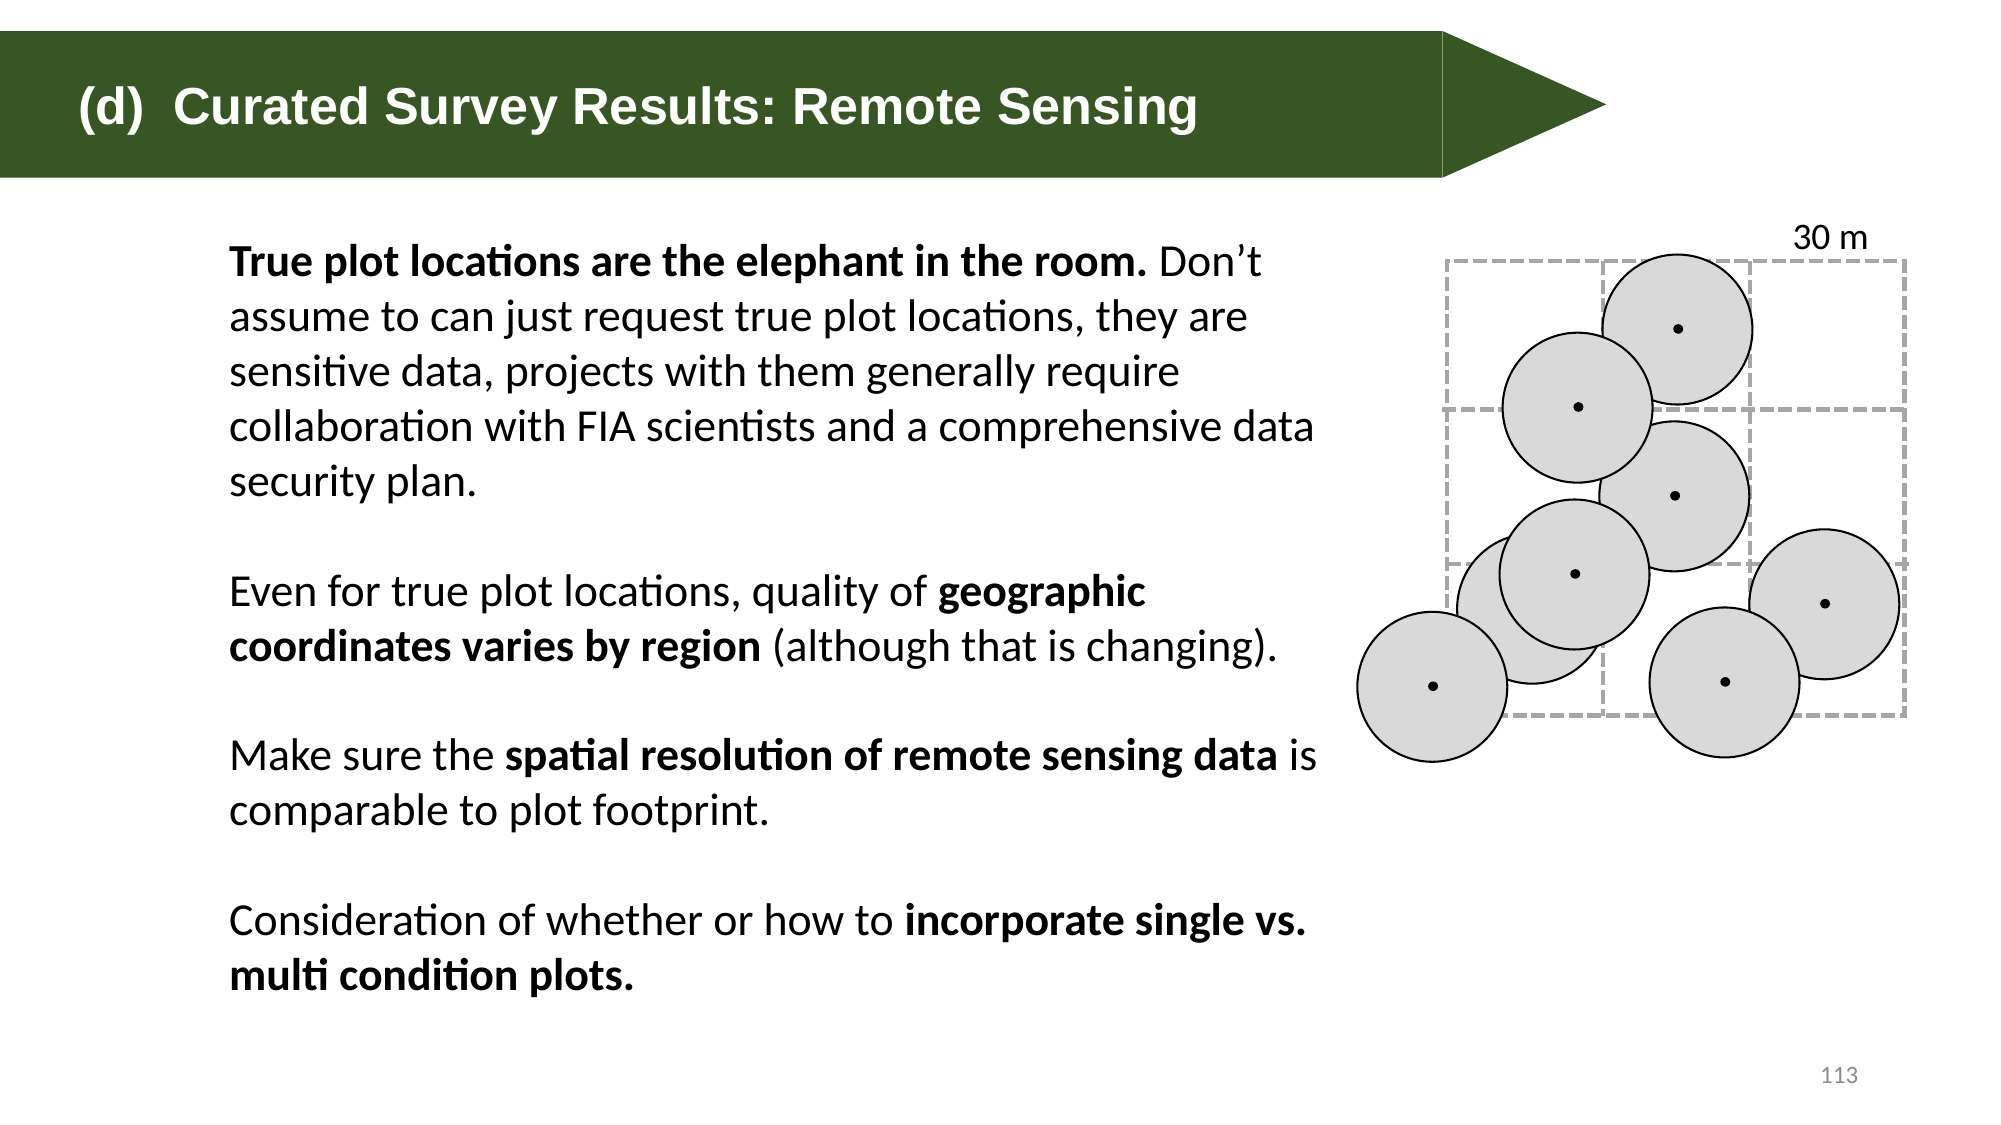

(d)  Curated Survey Results: Remote Sensing
FIA Data Table Structure
30 m
True plot locations are the elephant in the room. Don’t assume to can just request true plot locations, they are sensitive data, projects with them generally require collaboration with FIA scientists and a comprehensive data security plan.

Even for true plot locations, quality of geographic coordinates varies by region (although that is changing).

Make sure the spatial resolution of remote sensing data is comparable to plot footprint.

Consideration of whether or how to incorporate single vs. multi condition plots.

113